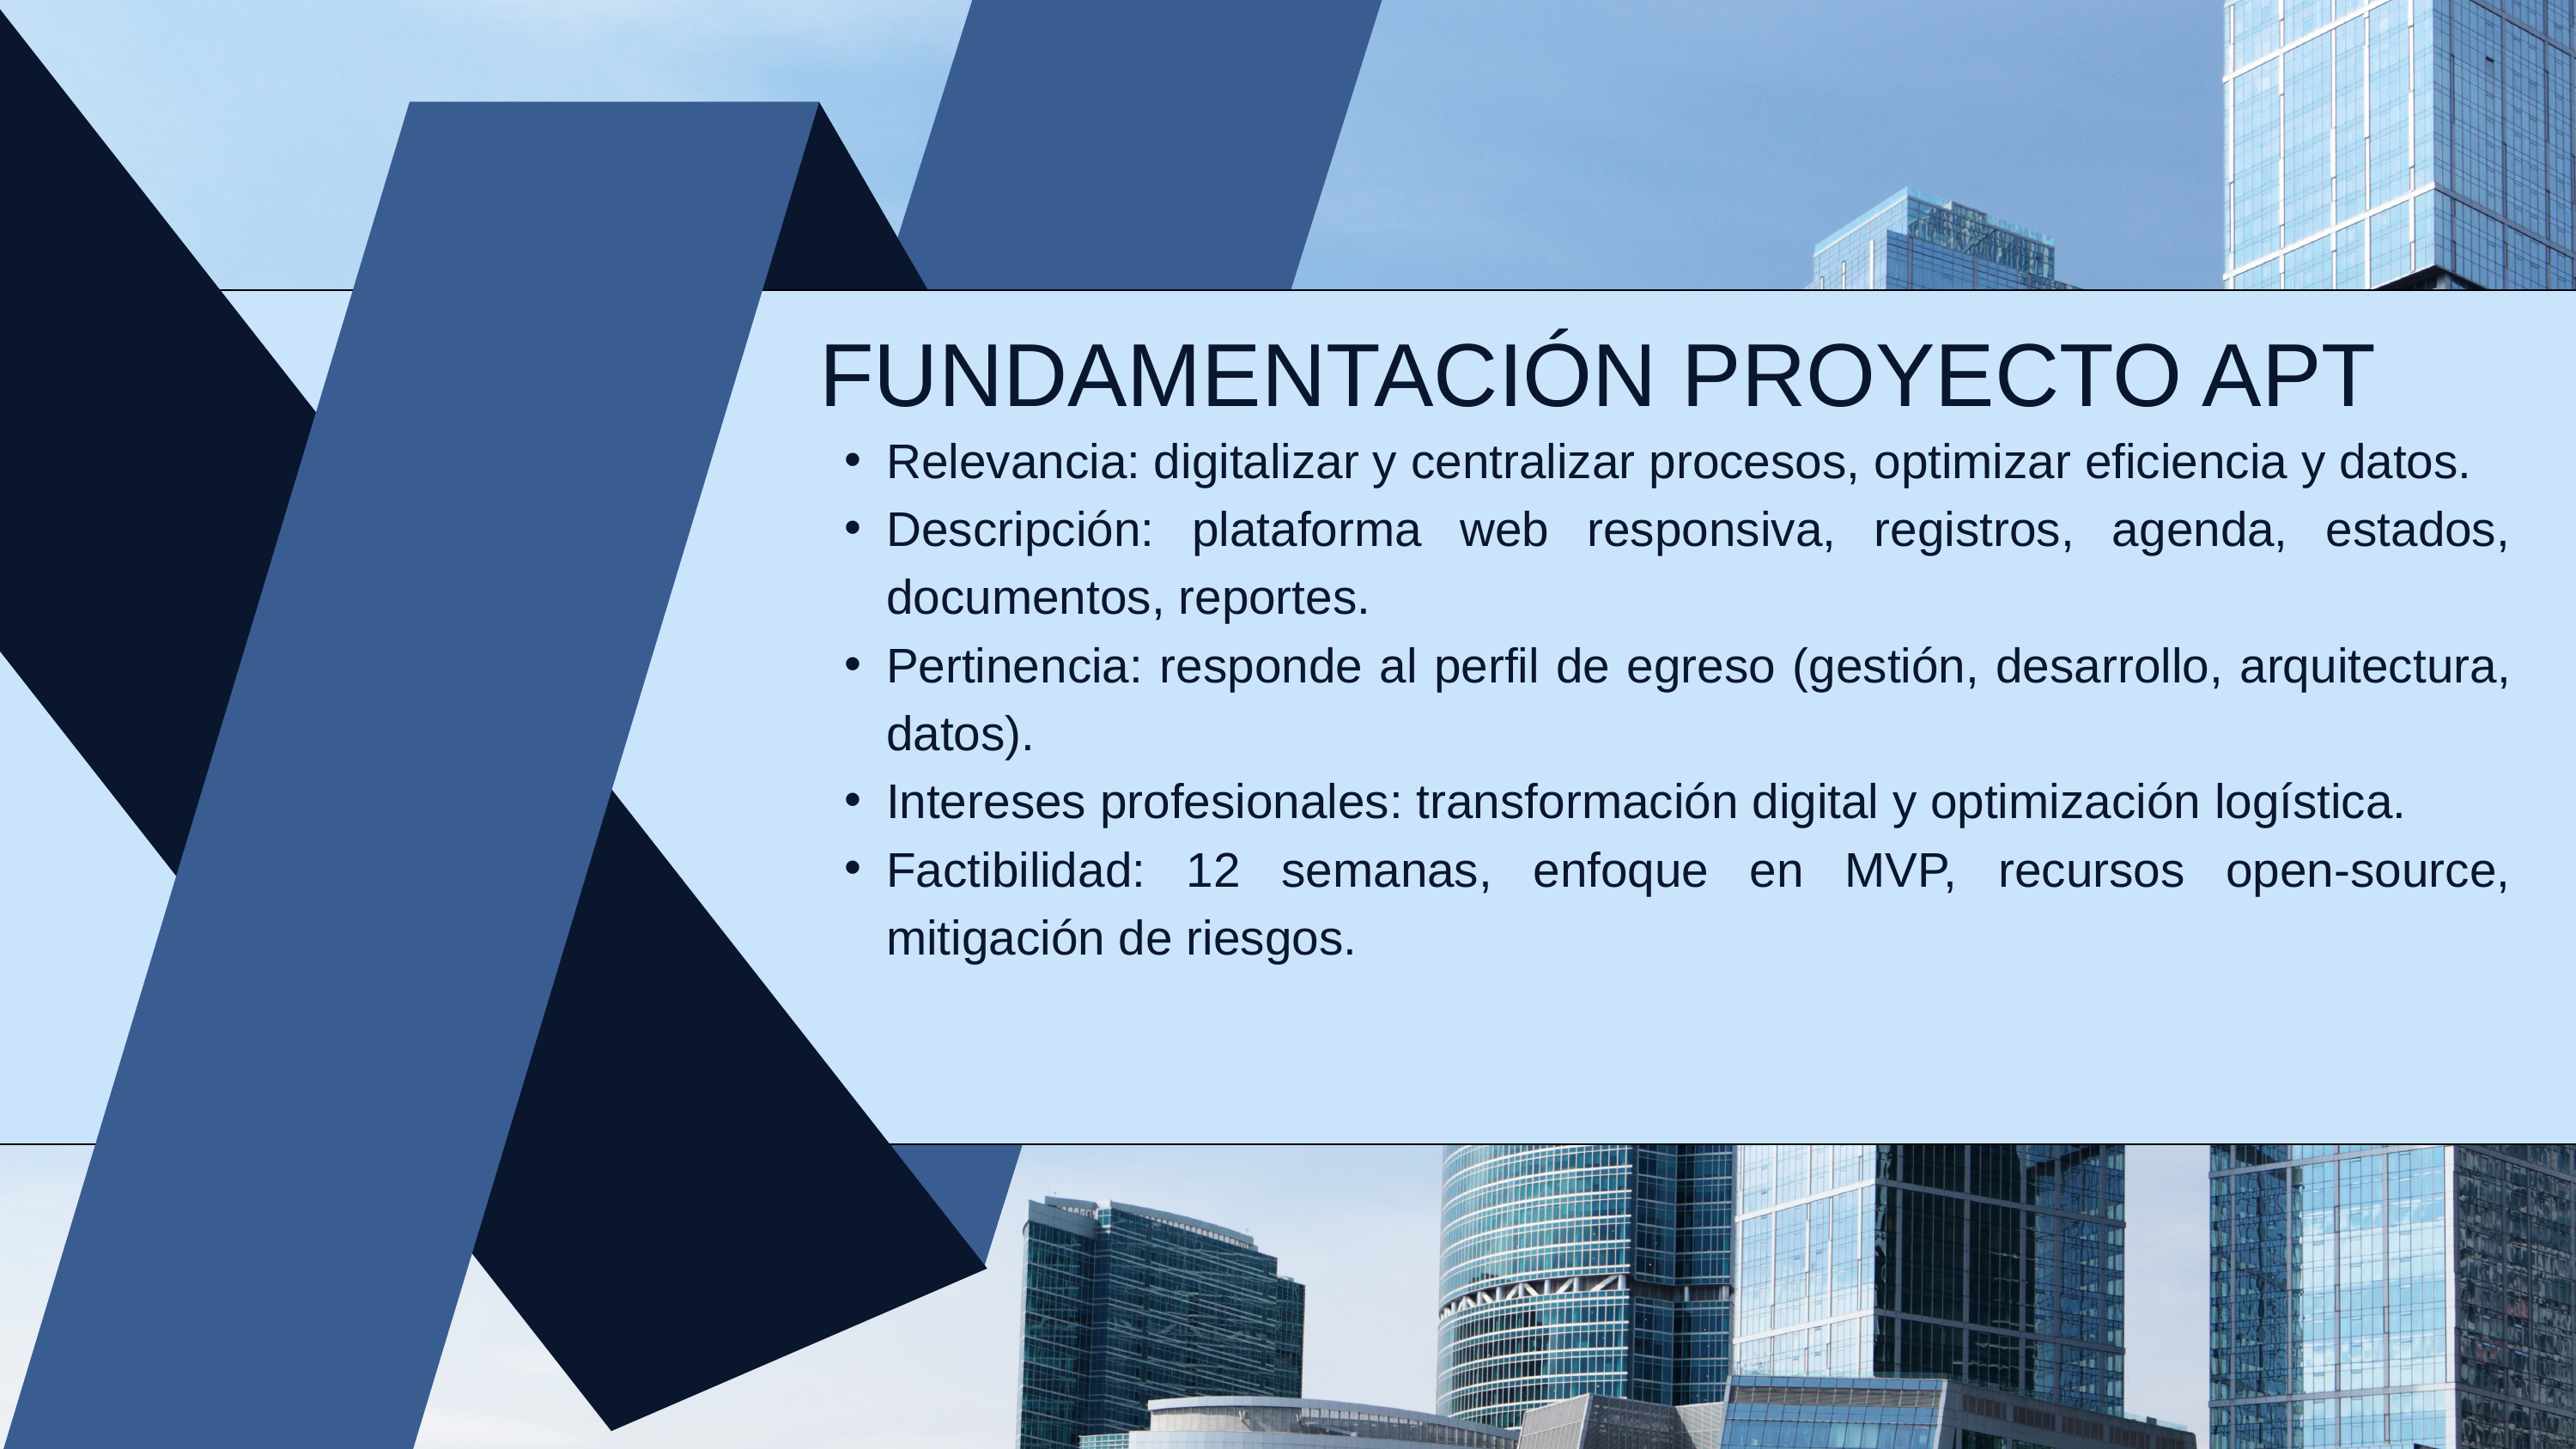

FUNDAMENTACIÓN PROYECTO APT
Relevancia: digitalizar y centralizar procesos, optimizar eficiencia y datos.
Descripción: plataforma web responsiva, registros, agenda, estados, documentos, reportes.
Pertinencia: responde al perfil de egreso (gestión, desarrollo, arquitectura, datos).
Intereses profesionales: transformación digital y optimización logística.
Factibilidad: 12 semanas, enfoque en MVP, recursos open-source, mitigación de riesgos.